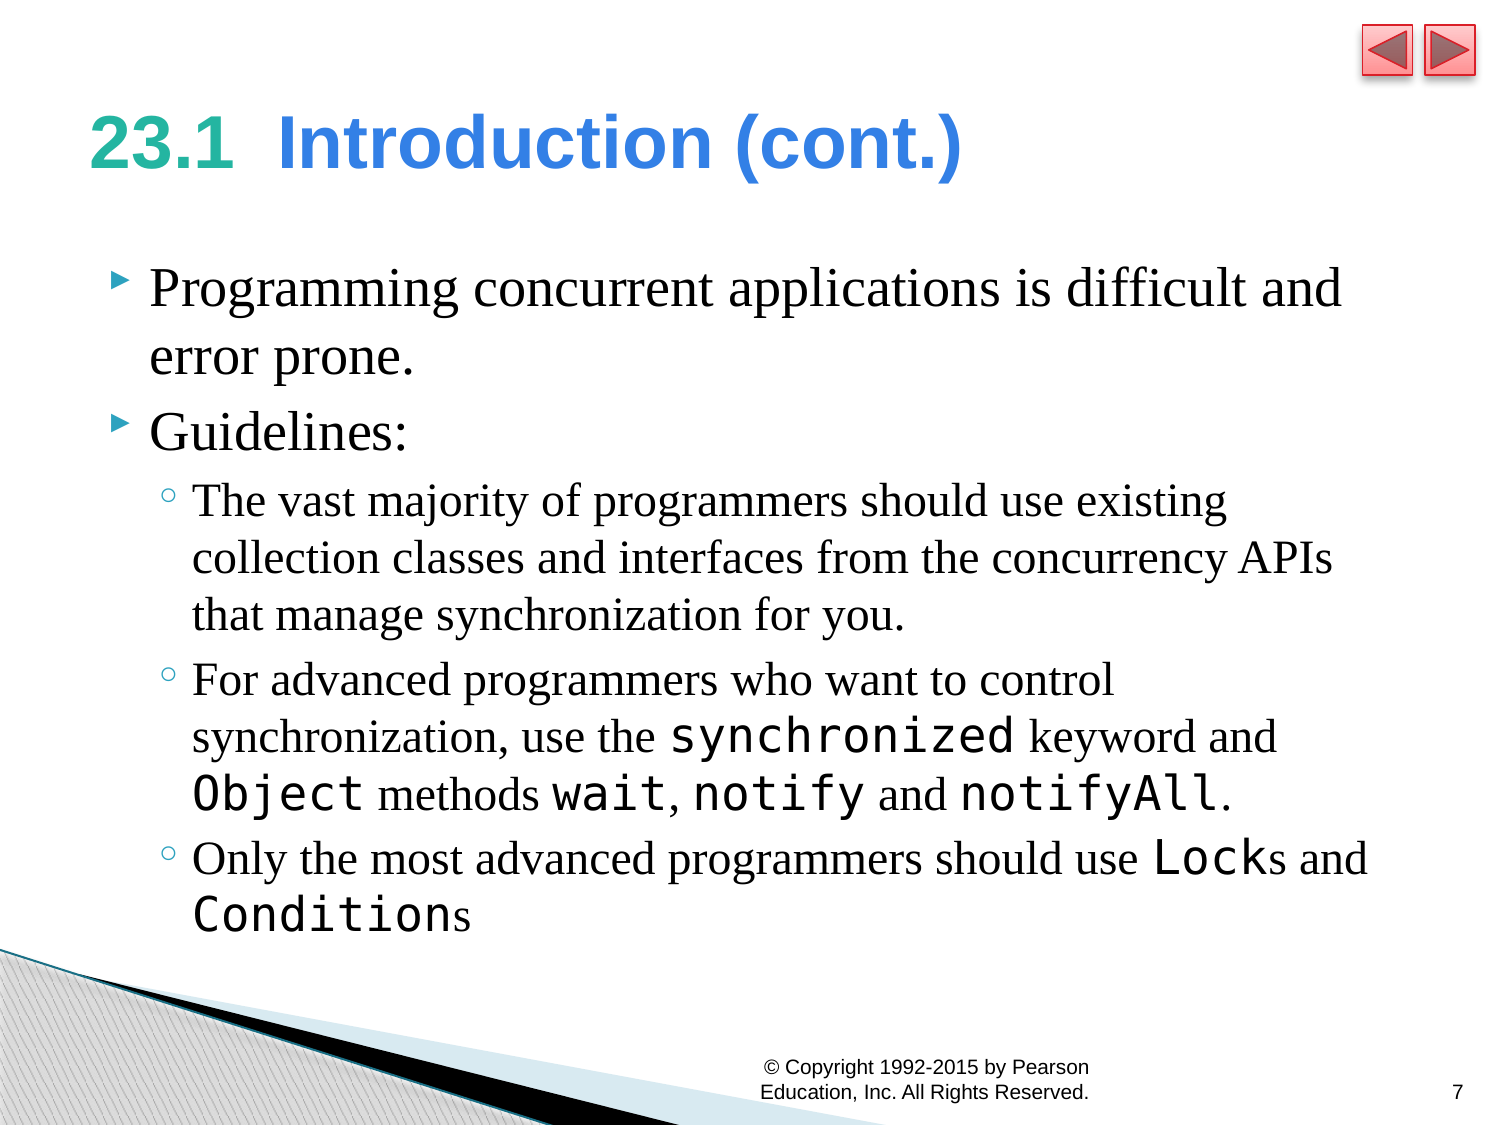

# 23.1  Introduction (cont.)
Programming concurrent applications is difficult and error prone.
Guidelines:
The vast majority of programmers should use existing collection classes and interfaces from the concurrency APIs that manage synchronization for you.
For advanced programmers who want to control synchronization, use the synchronized keyword and Object methods wait, notify and notifyAll.
Only the most advanced programmers should use Locks and Conditions
© Copyright 1992-2015 by Pearson Education, Inc. All Rights Reserved.
7